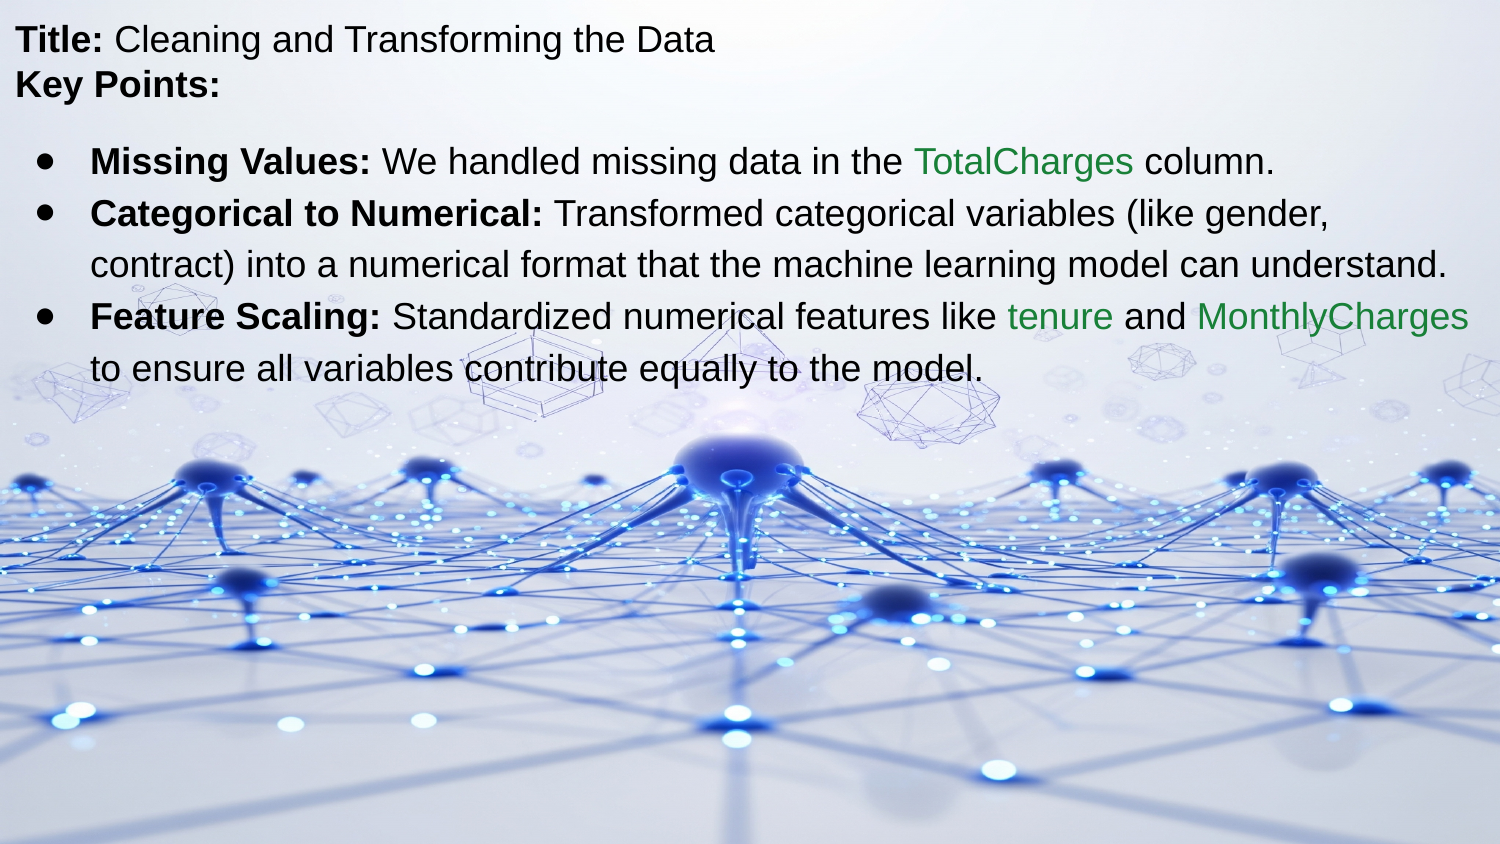

Title: Cleaning and Transforming the Data
Key Points:
Missing Values: We handled missing data in the TotalCharges column.
Categorical to Numerical: Transformed categorical variables (like gender, contract) into a numerical format that the machine learning model can understand.
Feature Scaling: Standardized numerical features like tenure and MonthlyCharges to ensure all variables contribute equally to the model.